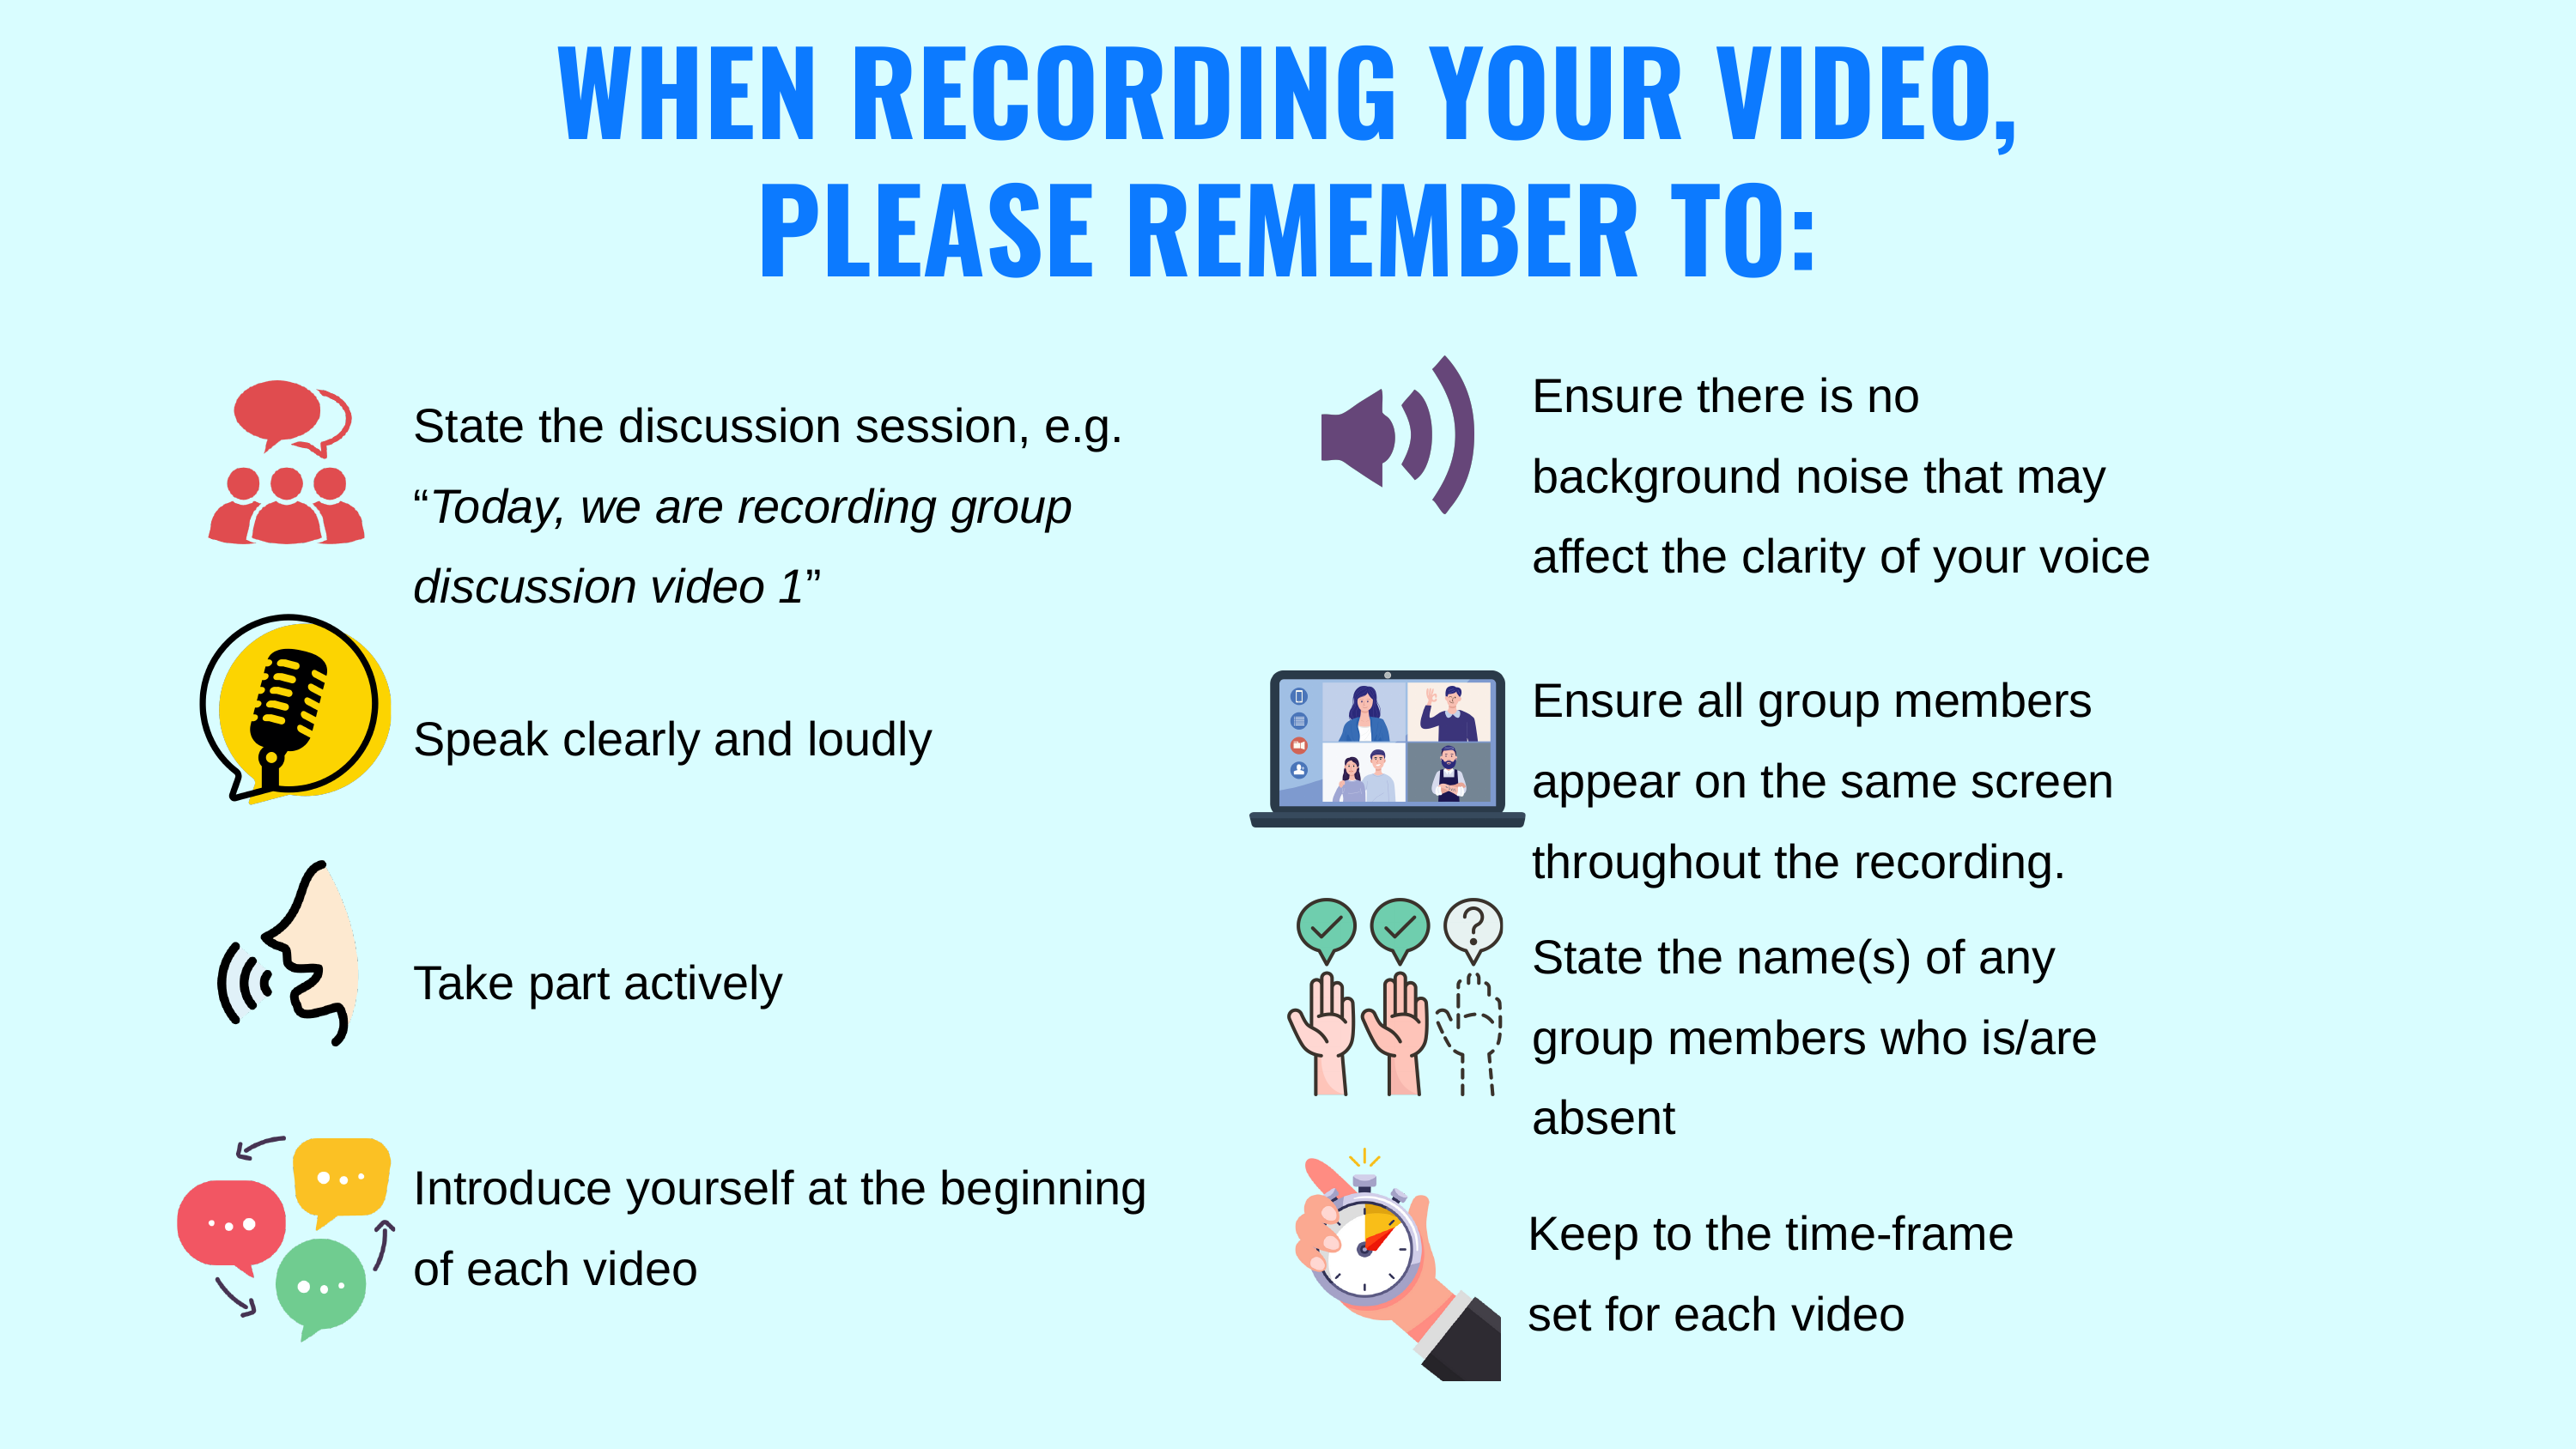

WHEN RECORDING YOUR VIDEO,
PLEASE REMEMBER TO:
Ensure there is no background noise that may affect the clarity of your voice

State the discussion session, e.g. “Today, we are recording group discussion video 1”

Ensure all group members appear on the same screen throughout the recording.

Speak clearly and loudly

State the name(s) of any group members who is/are absent
Take part actively
Introduce yourself at the beginning of each video

Keep to the time-frame
set for each video